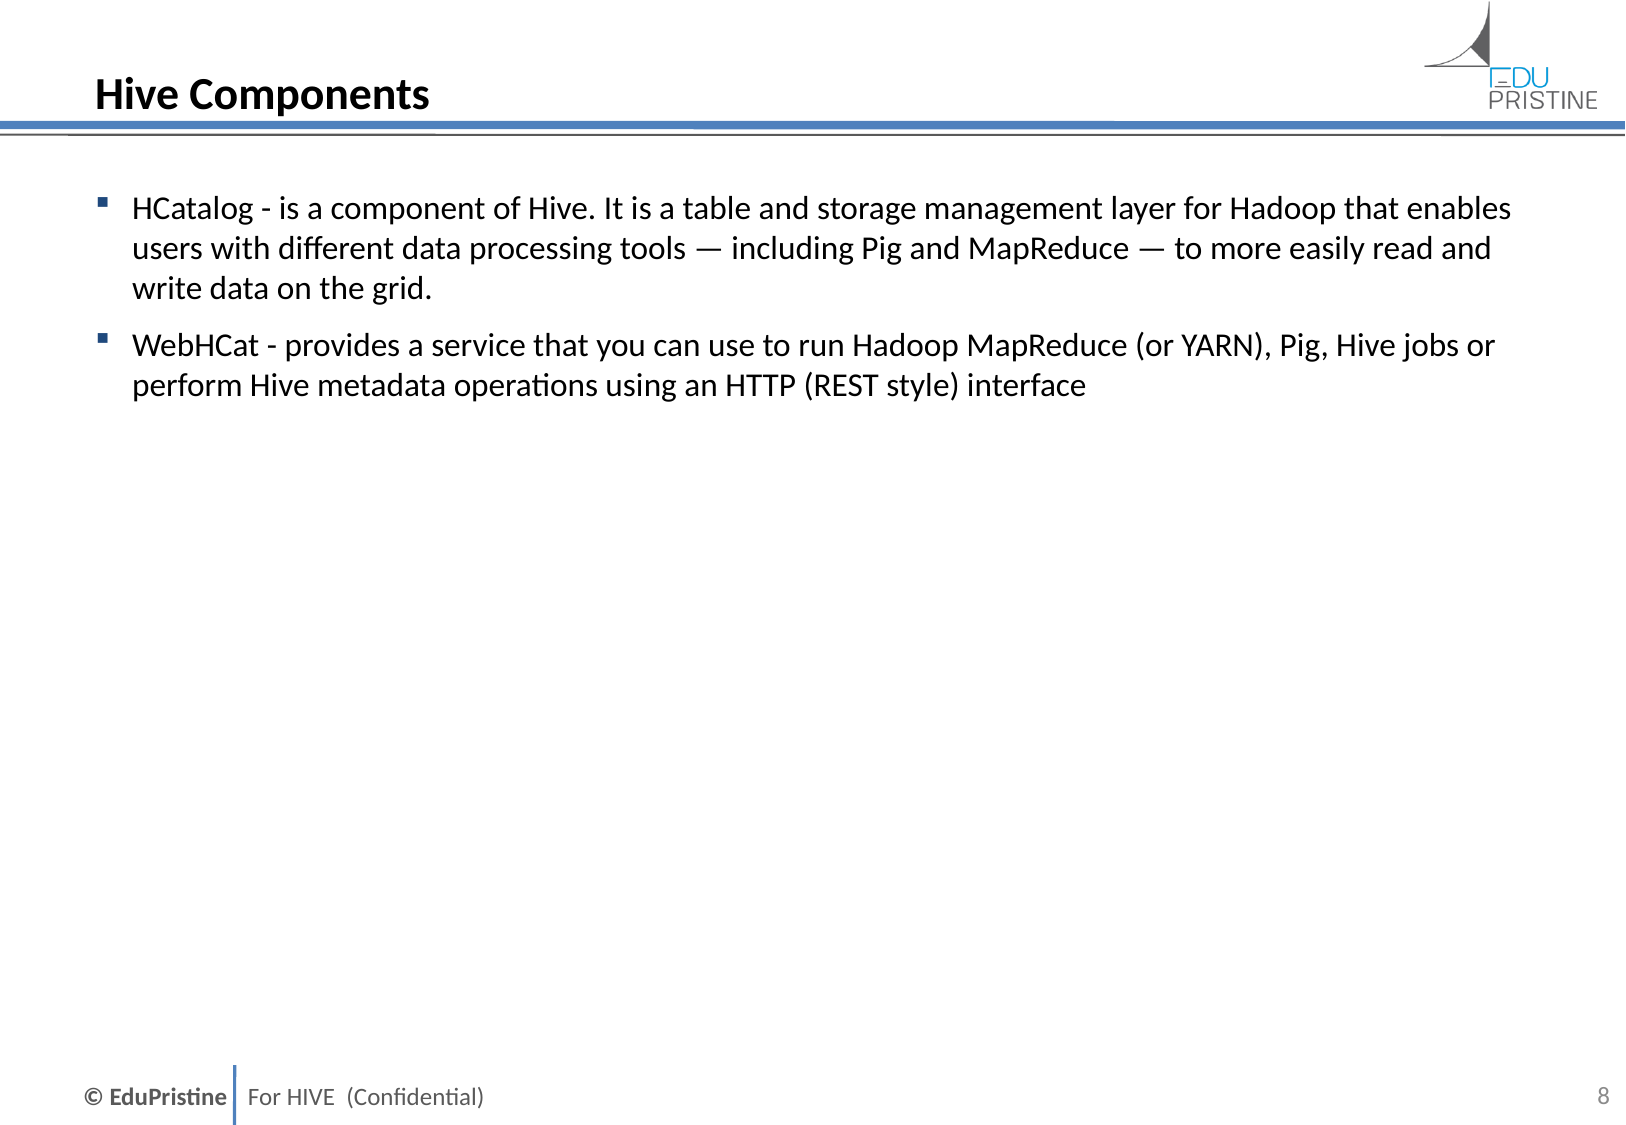

# Hive Components
HCatalog - is a component of Hive. It is a table and storage management layer for Hadoop that enables users with different data processing tools — including Pig and MapReduce — to more easily read and write data on the grid.
WebHCat - provides a service that you can use to run Hadoop MapReduce (or YARN), Pig, Hive jobs or perform Hive metadata operations using an HTTP (REST style) interface
8